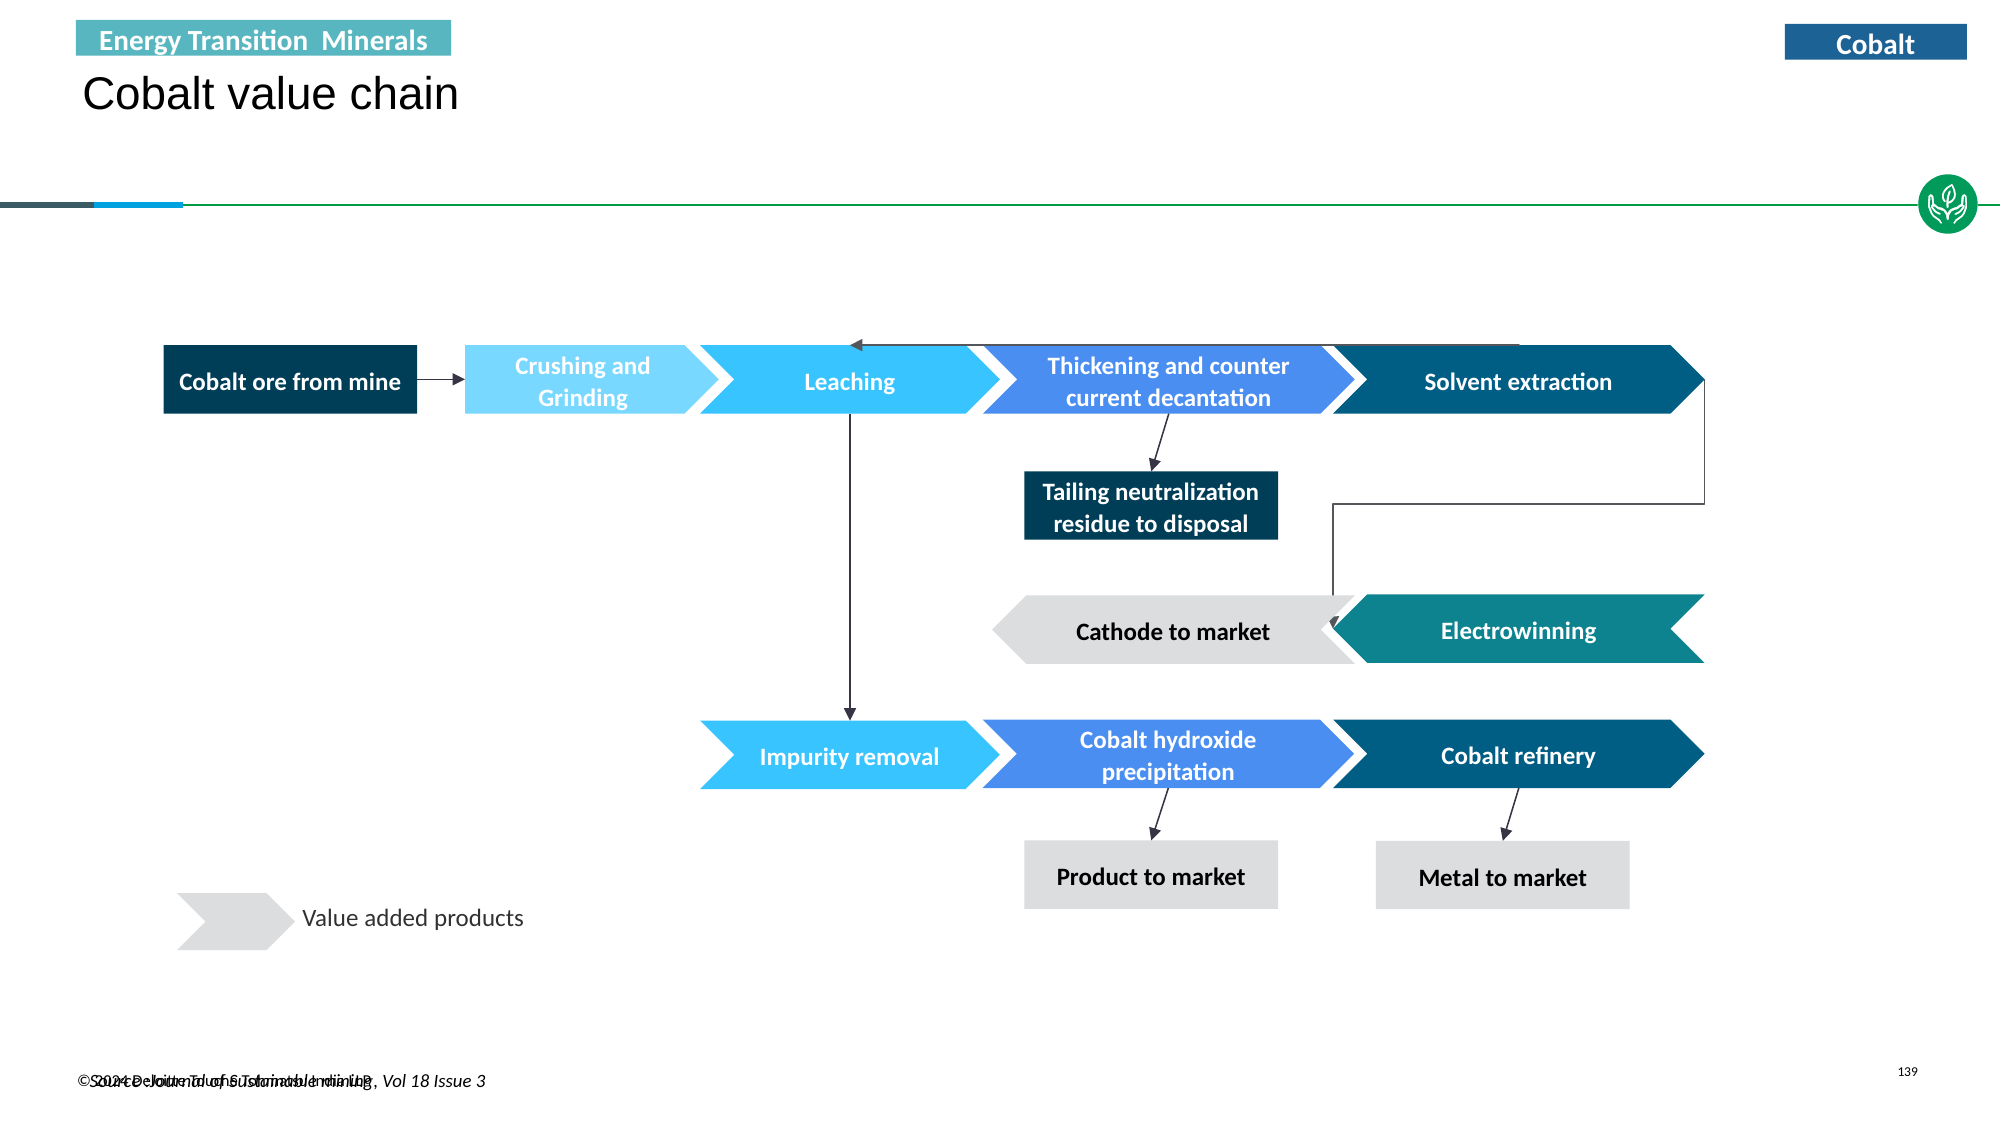

Energy Transition  Minerals
Cobalt
# Cobalt value chain
Cobalt ore from mine
Crushing and Grinding
Leaching
Thickening and counter current decantation
Solvent extraction
Tailing neutralization residue to disposal
Electrowinning
Cathode to market
Cobalt refinery
Cobalt hydroxide precipitation
Impurity removal
Product to market
Metal to market

Value added products
Source :Journal of Sustainable mining, Vol 18 Issue 3